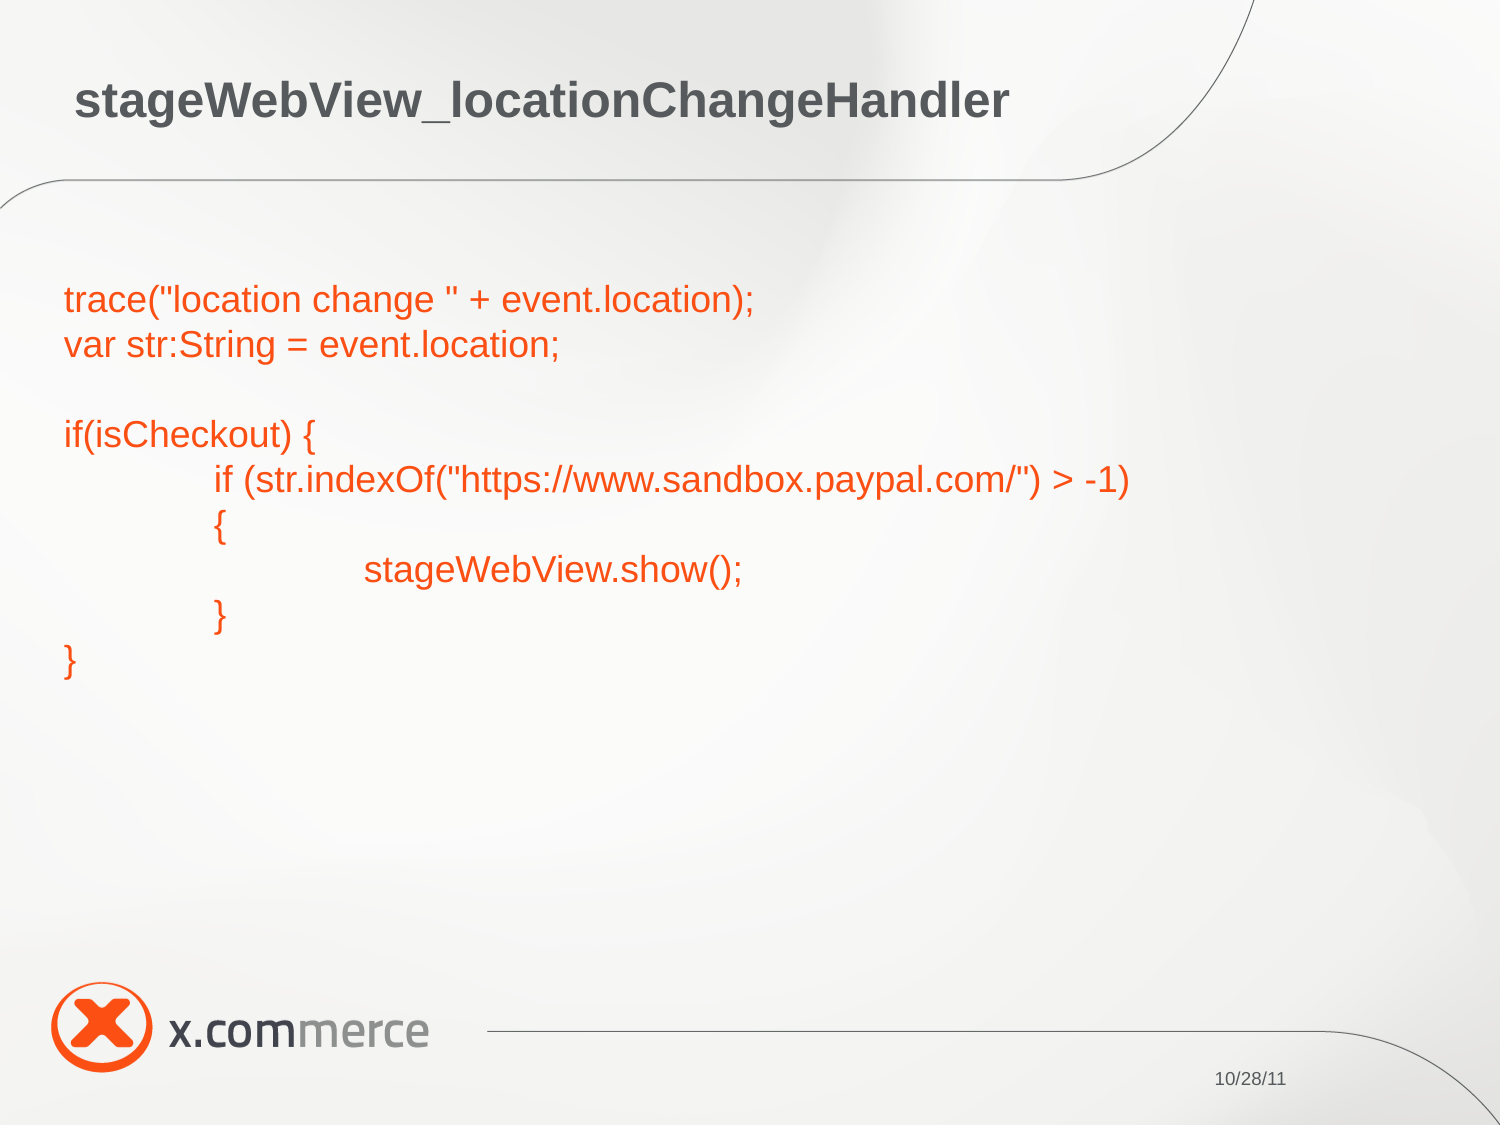

# stageWebView_locationChangeHandler
trace("location change " + event.location);
var str:String = event.location;

if(isCheckout) {
	if (str.indexOf("https://www.sandbox.paypal.com/") > -1)
	{
		stageWebView.show();
	}
}
10/28/11